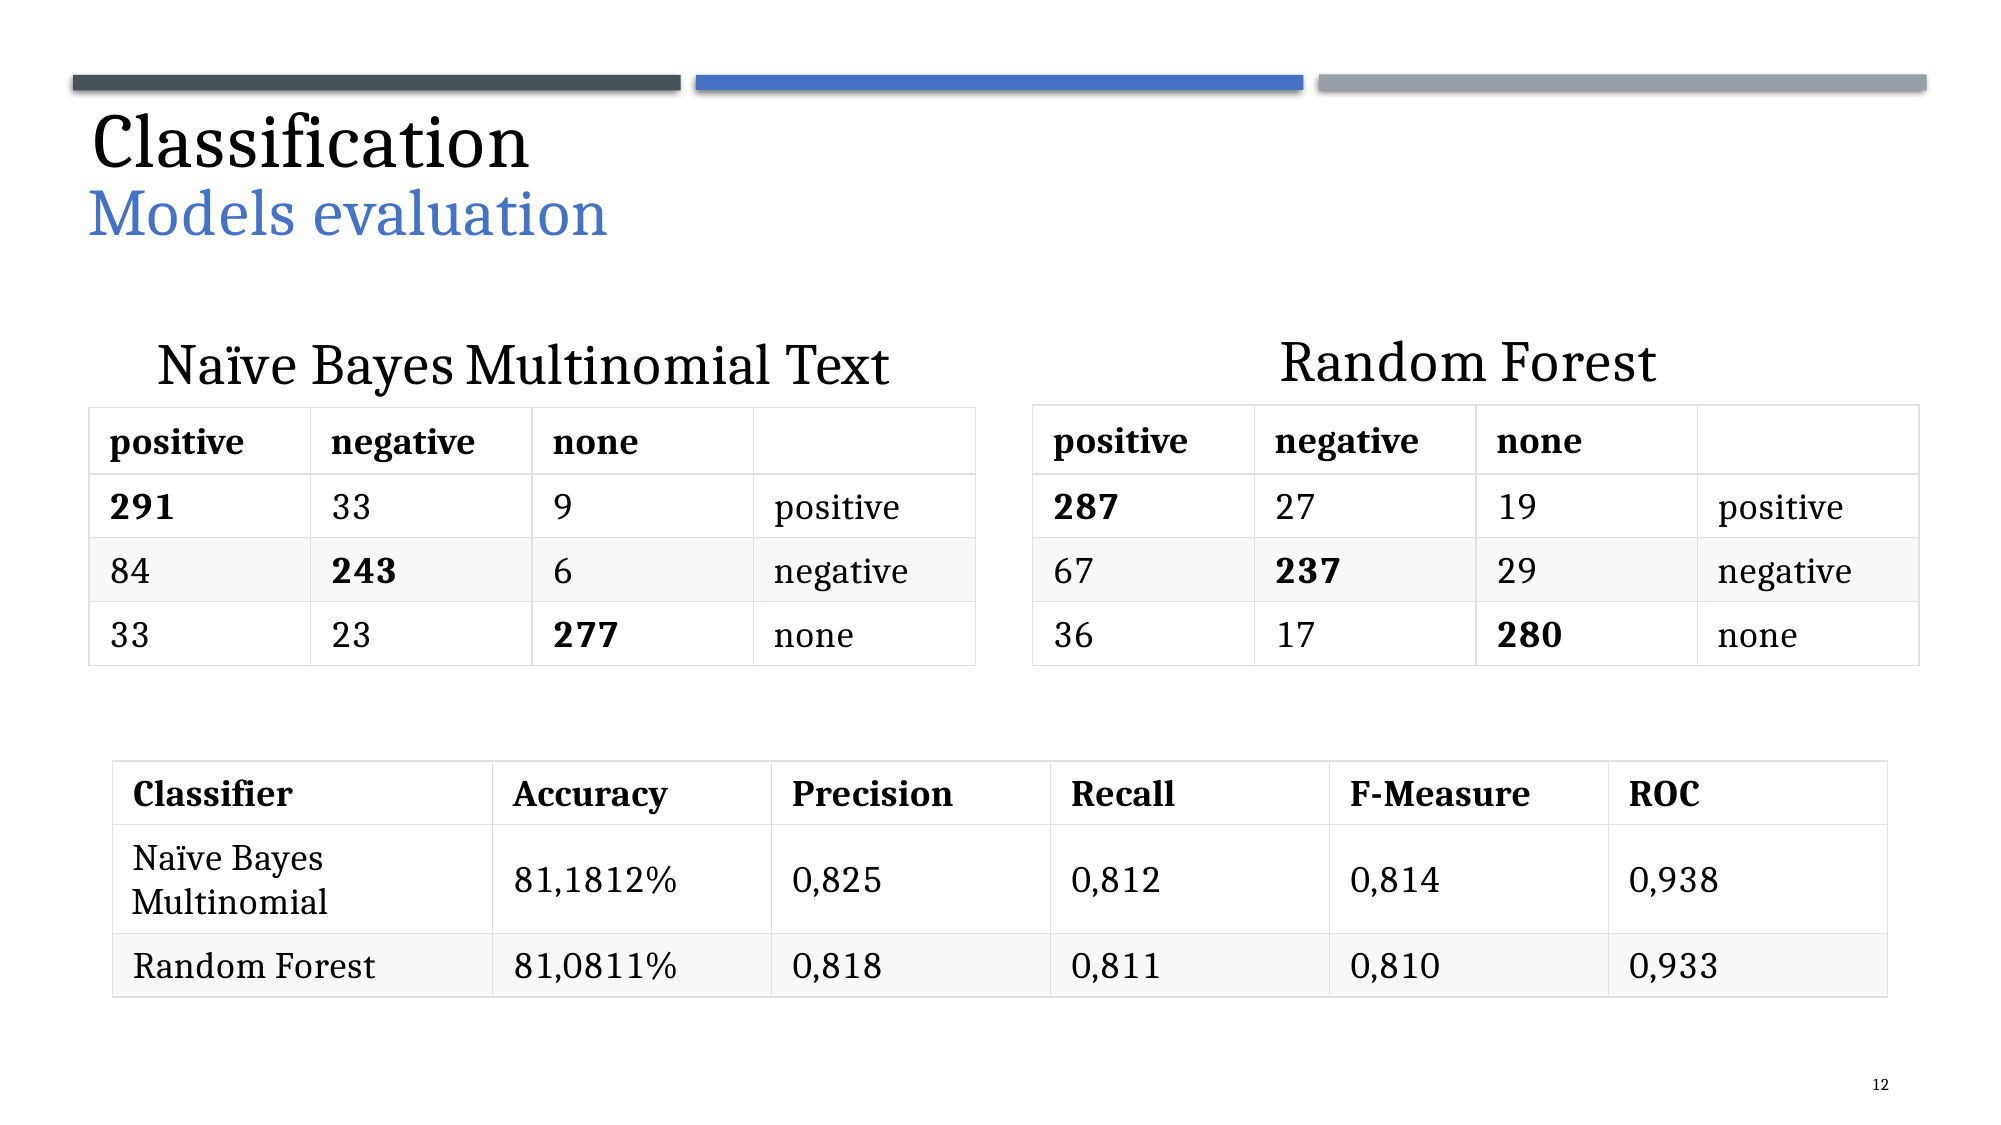

Classification
Models evaluation
Random Forest
Naïve Bayes Multinomial Text
| positive | negative | none |  |
| --- | --- | --- | --- |
| 287 | 27 | 19 | positive |
| 67 | 237 | 29 | negative |
| 36 | 17 | 280 | none |
| positive | negative | none |  |
| --- | --- | --- | --- |
| 291 | 33 | 9 | positive |
| 84 | 243 | 6 | negative |
| 33 | 23 | 277 | none |
| Classifier | Accuracy | Precision | Recall | F-Measure | ROC |
| --- | --- | --- | --- | --- | --- |
| Naïve Bayes Multinomial | 81,1812% | 0,825 | 0,812 | 0,814 | 0,938 |
| Random Forest | 81,0811% | 0,818 | 0,811 | 0,810 | 0,933 |
12